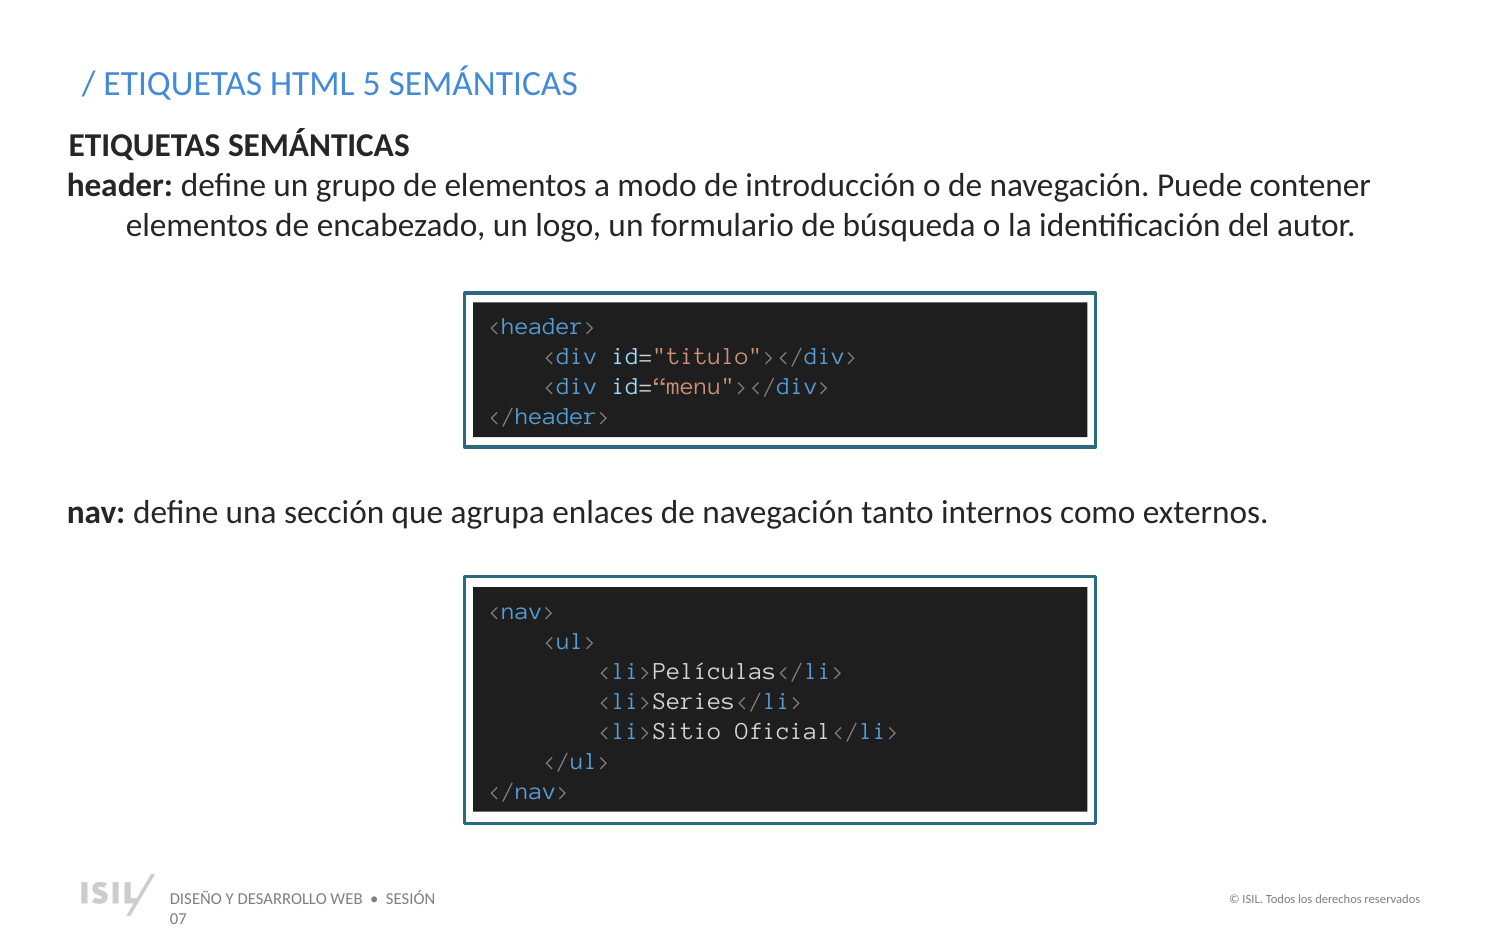

/ ETIQUETAS HTML 5 SEMÁNTICAS
ETIQUETAS SEMÁNTICAS
header: define un grupo de elementos a modo de introducción o de navegación. Puede contener elementos de encabezado, un logo, un formulario de búsqueda o la identificación del autor.

<header>
    <div id="titulo"></div>
    <div id=“menu"></div>
</header>
nav: define una sección que agrupa enlaces de navegación tanto internos como externos.

<nav>
    <ul>
        <li>Películas</li>
        <li>Series</li>
        <li>Sitio Oficial</li>
    </ul>
</nav>